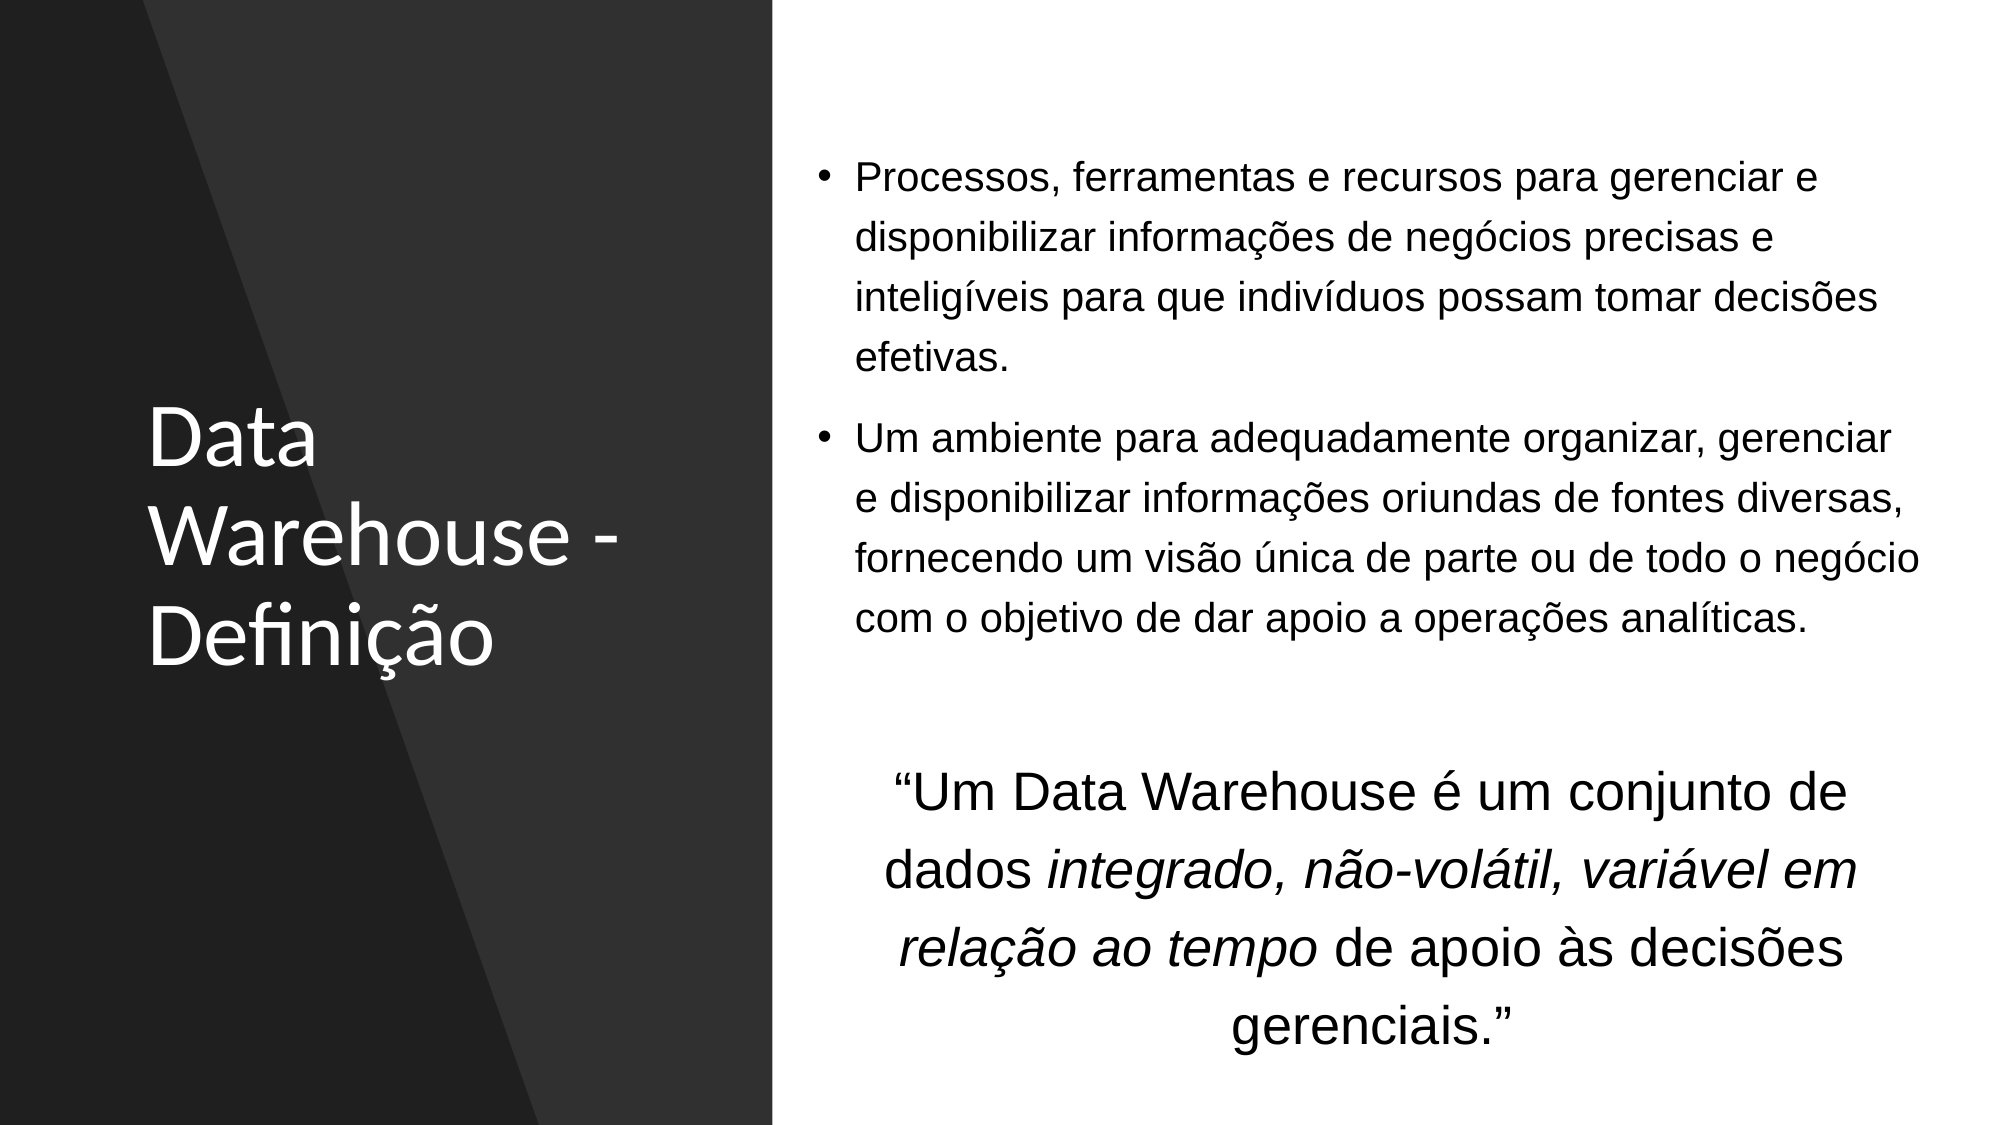

# Data Warehouse - Definição
Processos, ferramentas e recursos para gerenciar e disponibilizar informações de negócios precisas e inteligíveis para que indivíduos possam tomar decisões efetivas.
Um ambiente para adequadamente organizar, gerenciar e disponibilizar informações oriundas de fontes diversas, fornecendo um visão única de parte ou de todo o negócio com o objetivo de dar apoio a operações analíticas.

“Um Data Warehouse é um conjunto de dados integrado, não-volátil, variável em relação ao tempo de apoio às decisões gerenciais.”